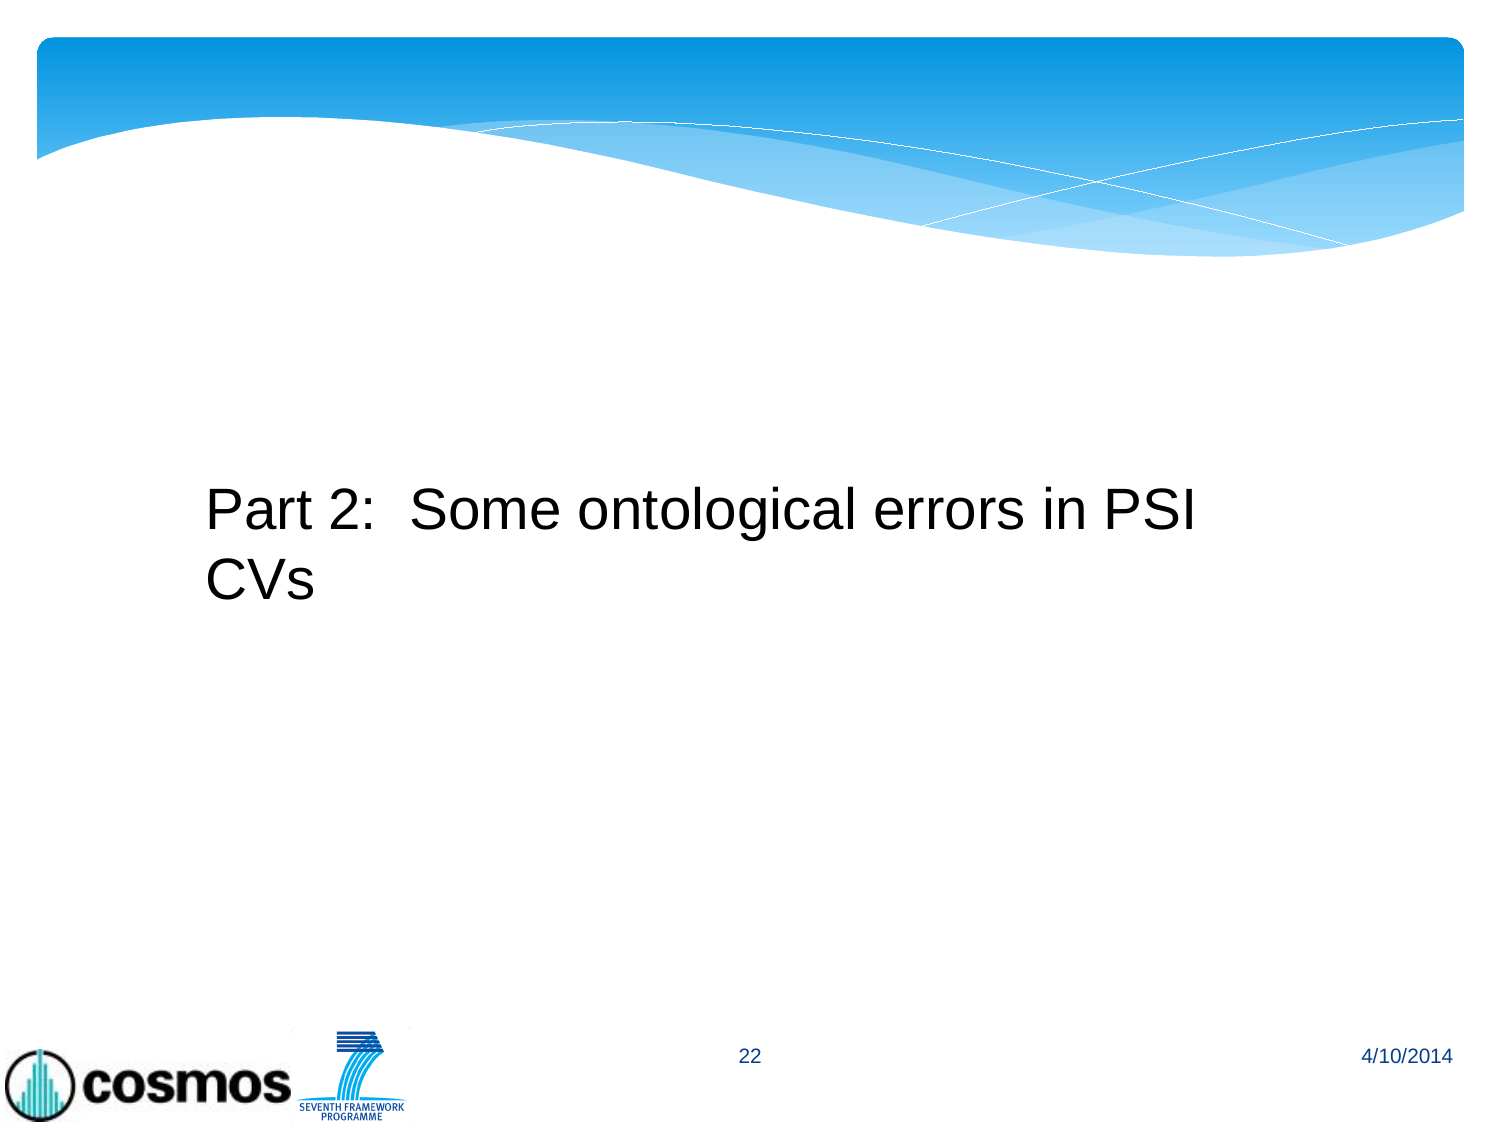

Part 2:  Some ontological errors in PSI CVs
22

4/10/2014